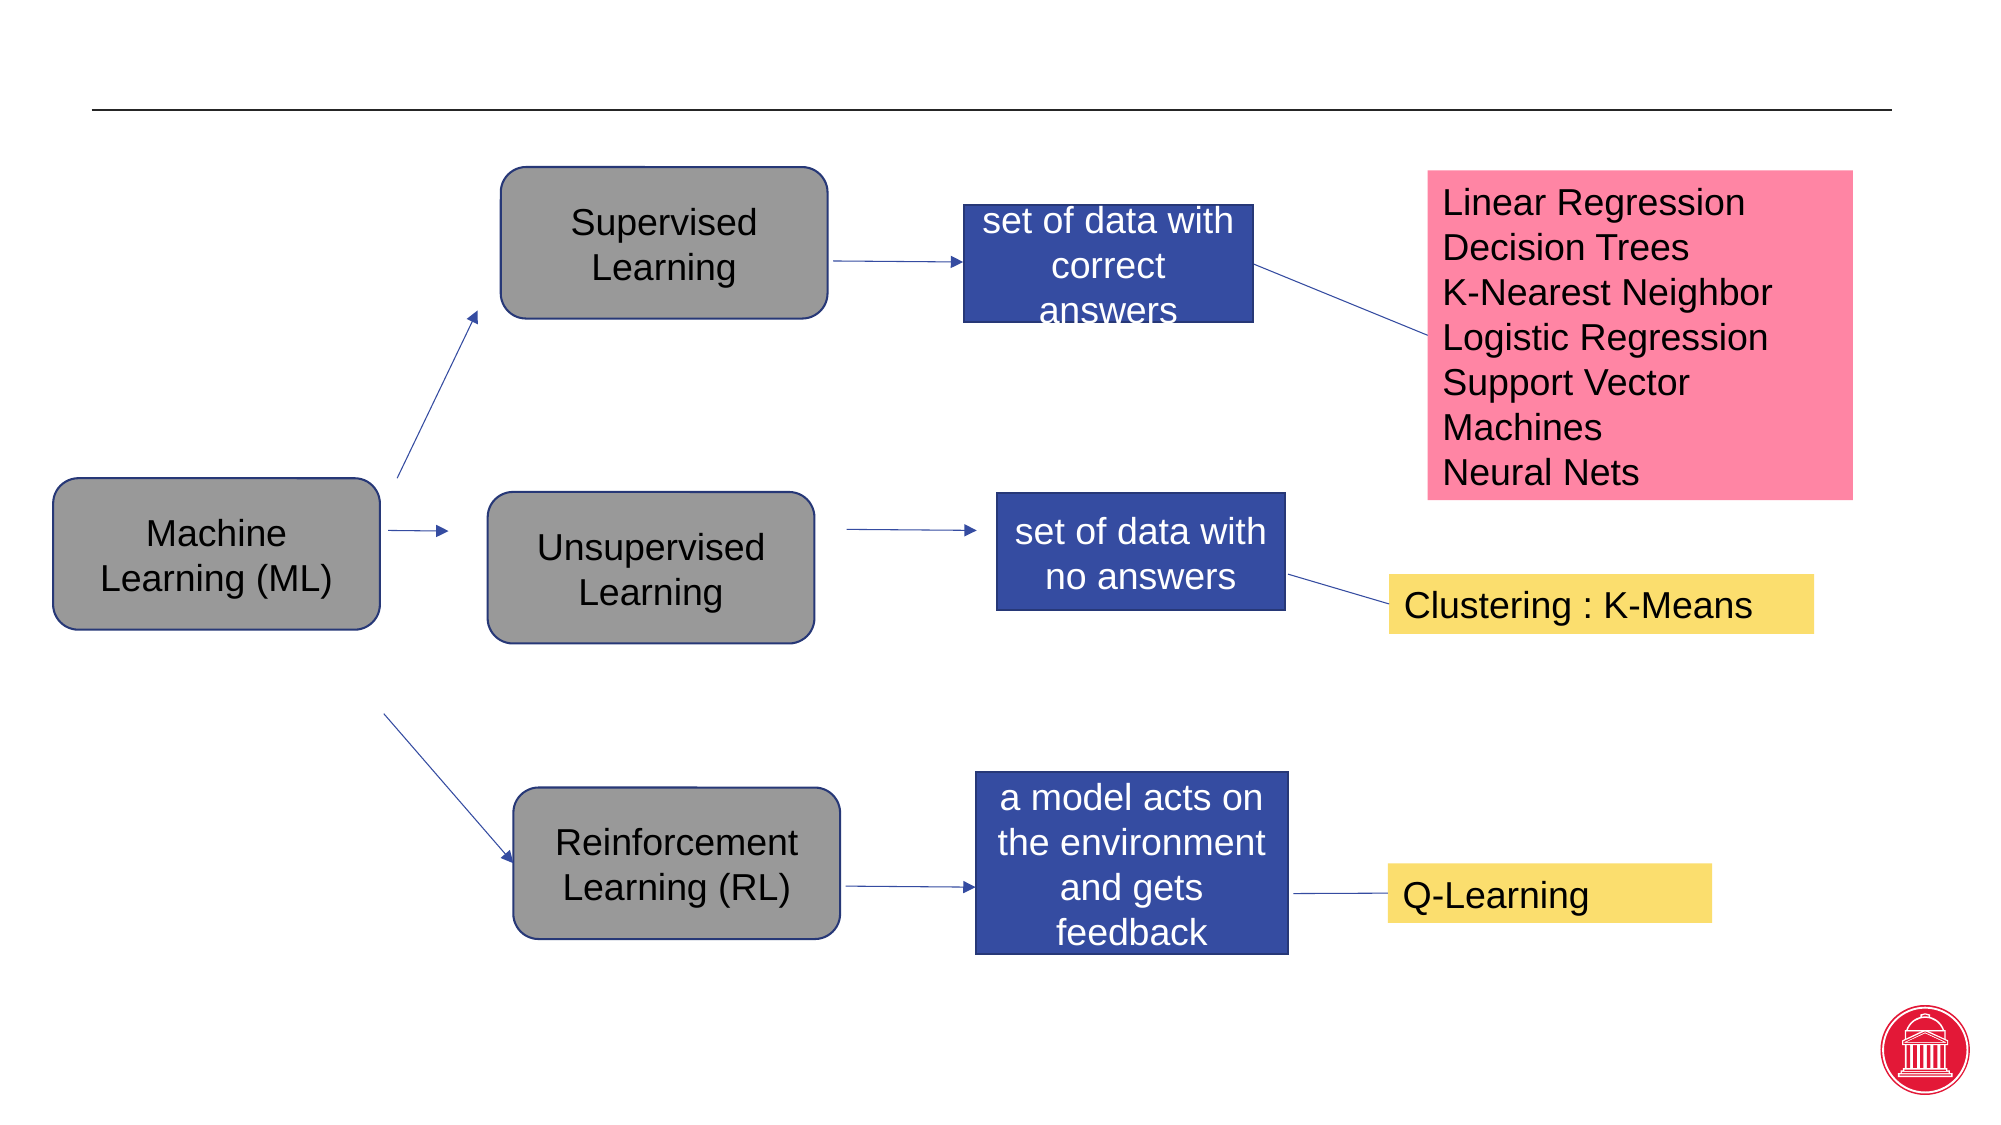

Supervised
Learning
Linear Regression
Decision Trees
K-Nearest Neighbor
Logistic Regression
Support Vector Machines
Neural Nets
set of data with correct answers
Machine
Learning (ML)
Unsupervised
Learning
set of data with no answers
Clustering : K-Means
a model acts on the environment and gets feedback
Reinforcement
Learning (RL)
Q-Learning